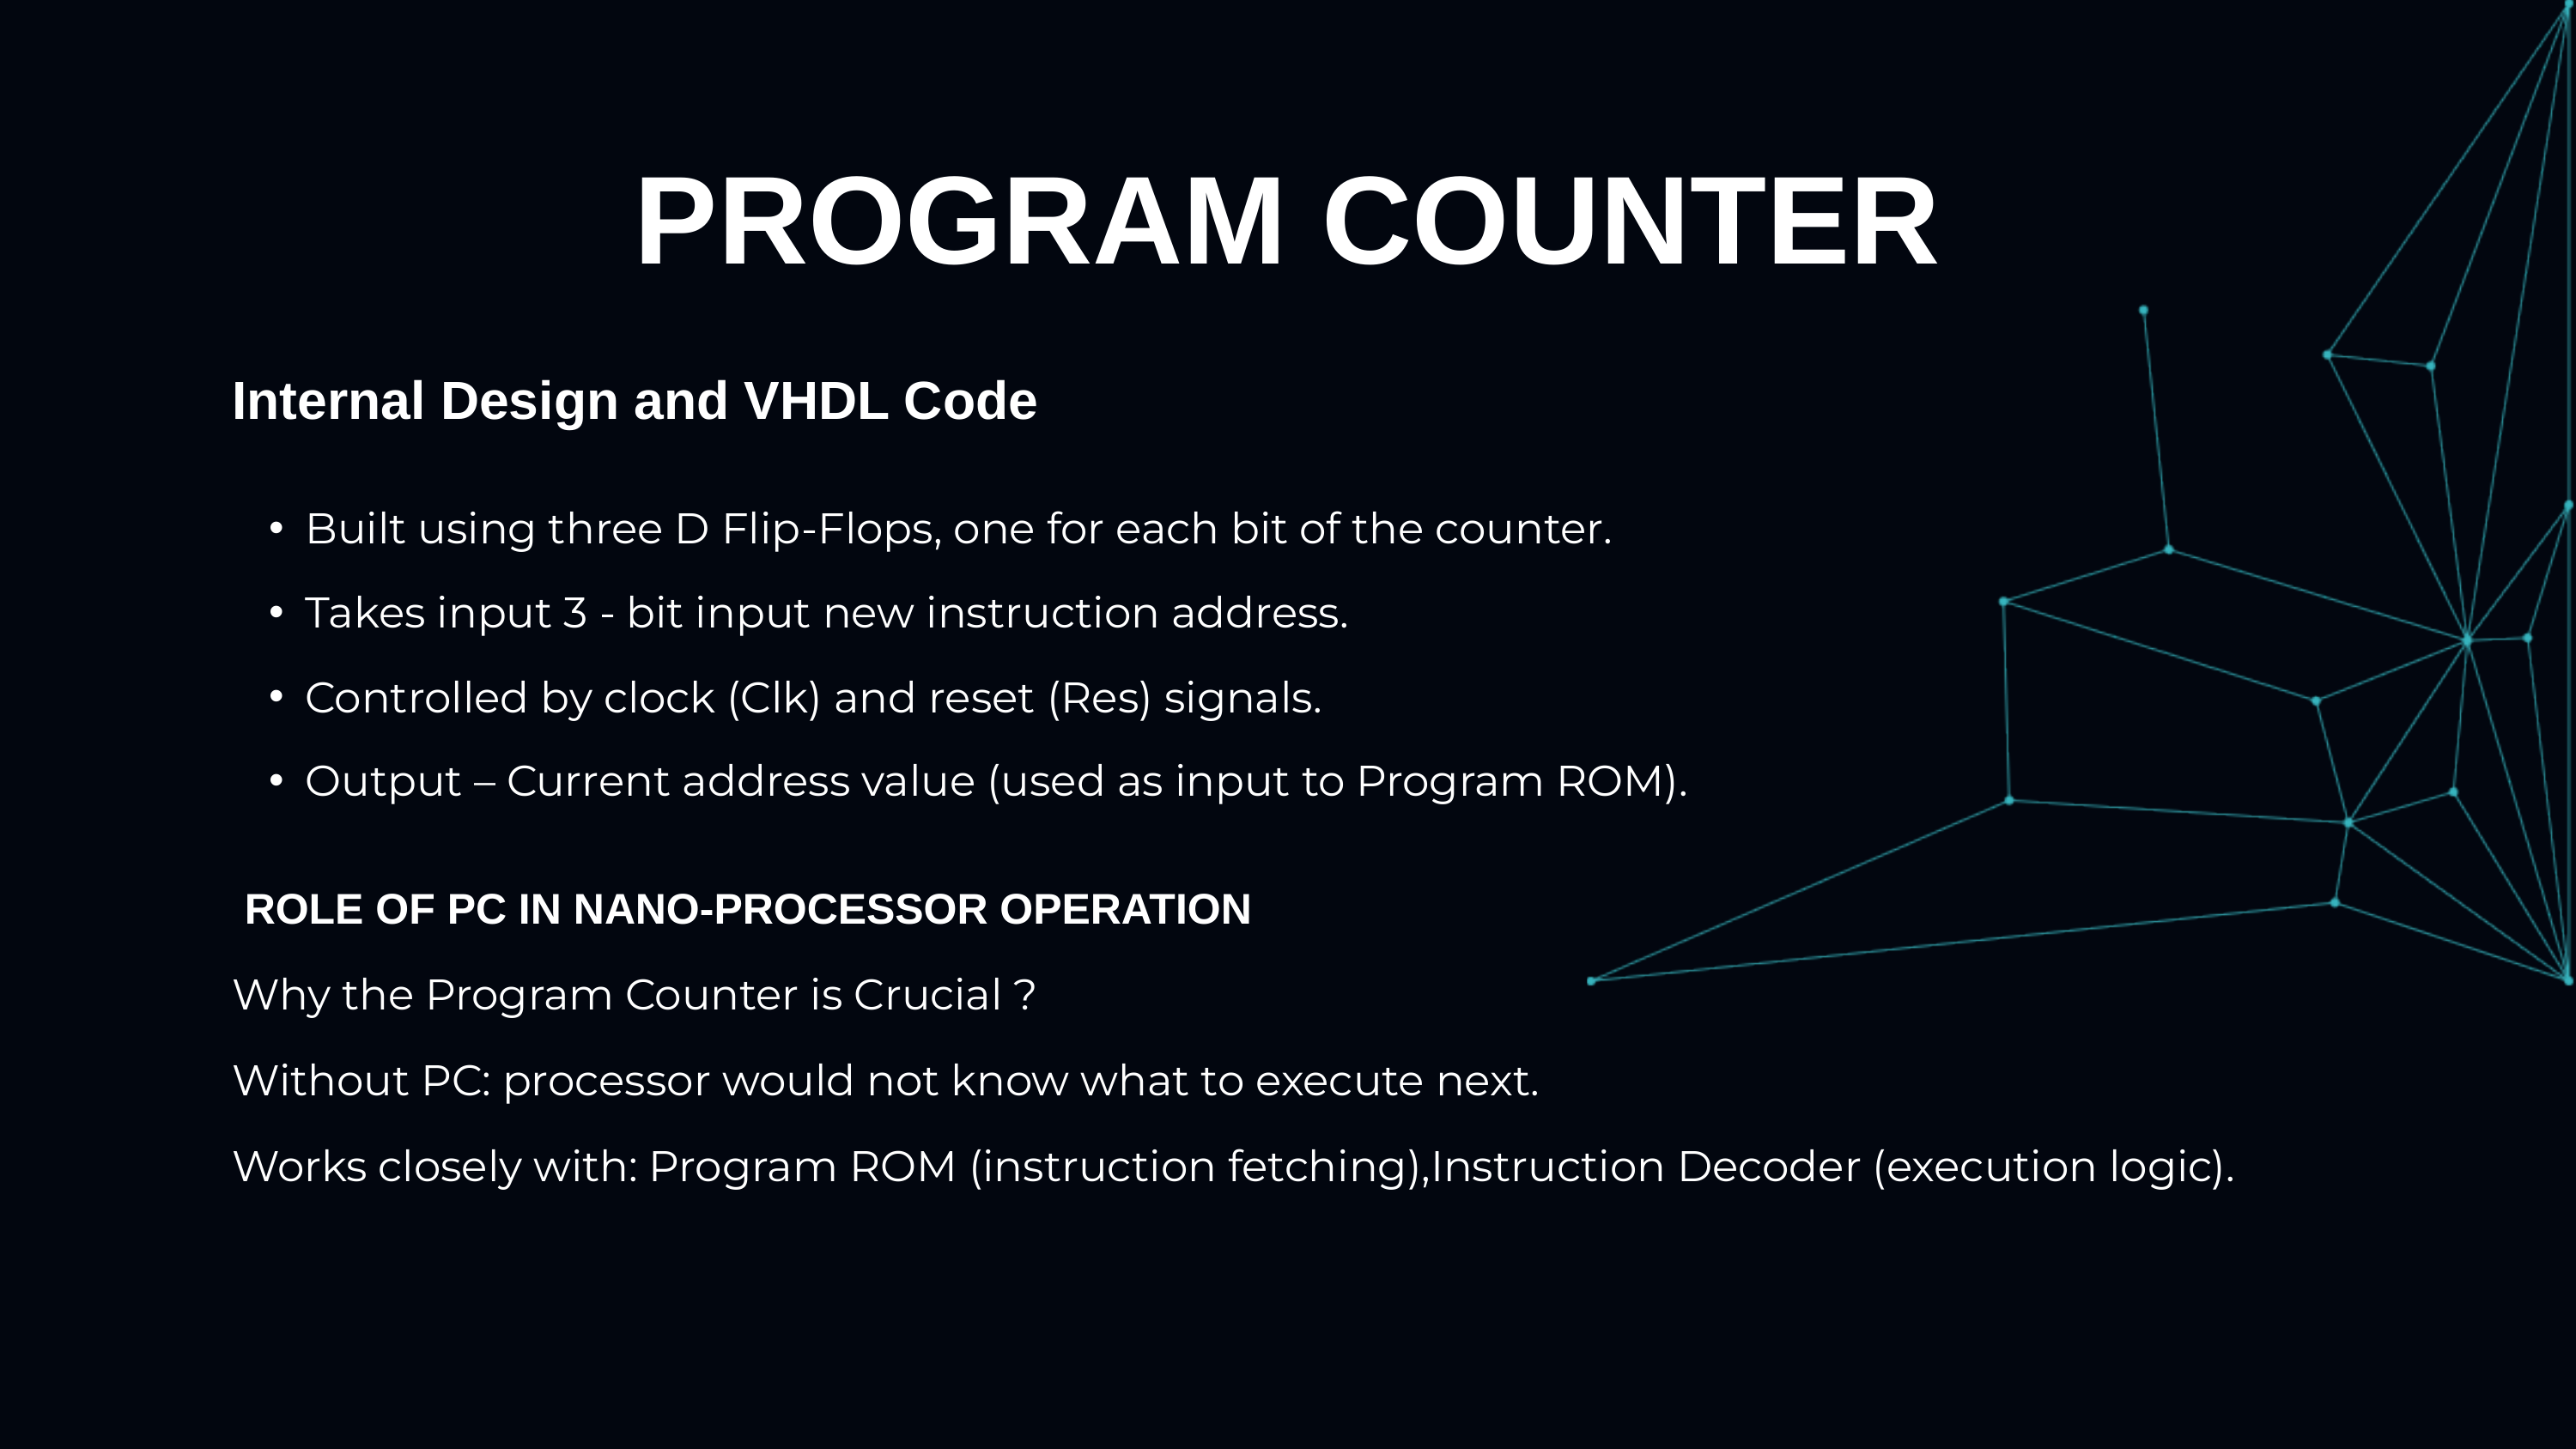

PROGRAM COUNTER
Internal Design and VHDL Code

Built using three D Flip-Flops, one for each bit of the counter.

Takes input 3 - bit input new instruction address.

Controlled by clock (Clk) and reset (Res) signals.

Output – Current address value (used as input to Program ROM).

 ROLE OF PC IN NANO-PROCESSOR OPERATION

Why the Program Counter is Crucial ?

Without PC: processor would not know what to execute next.

Works closely with: Program ROM (instruction fetching),Instruction Decoder (execution logic).